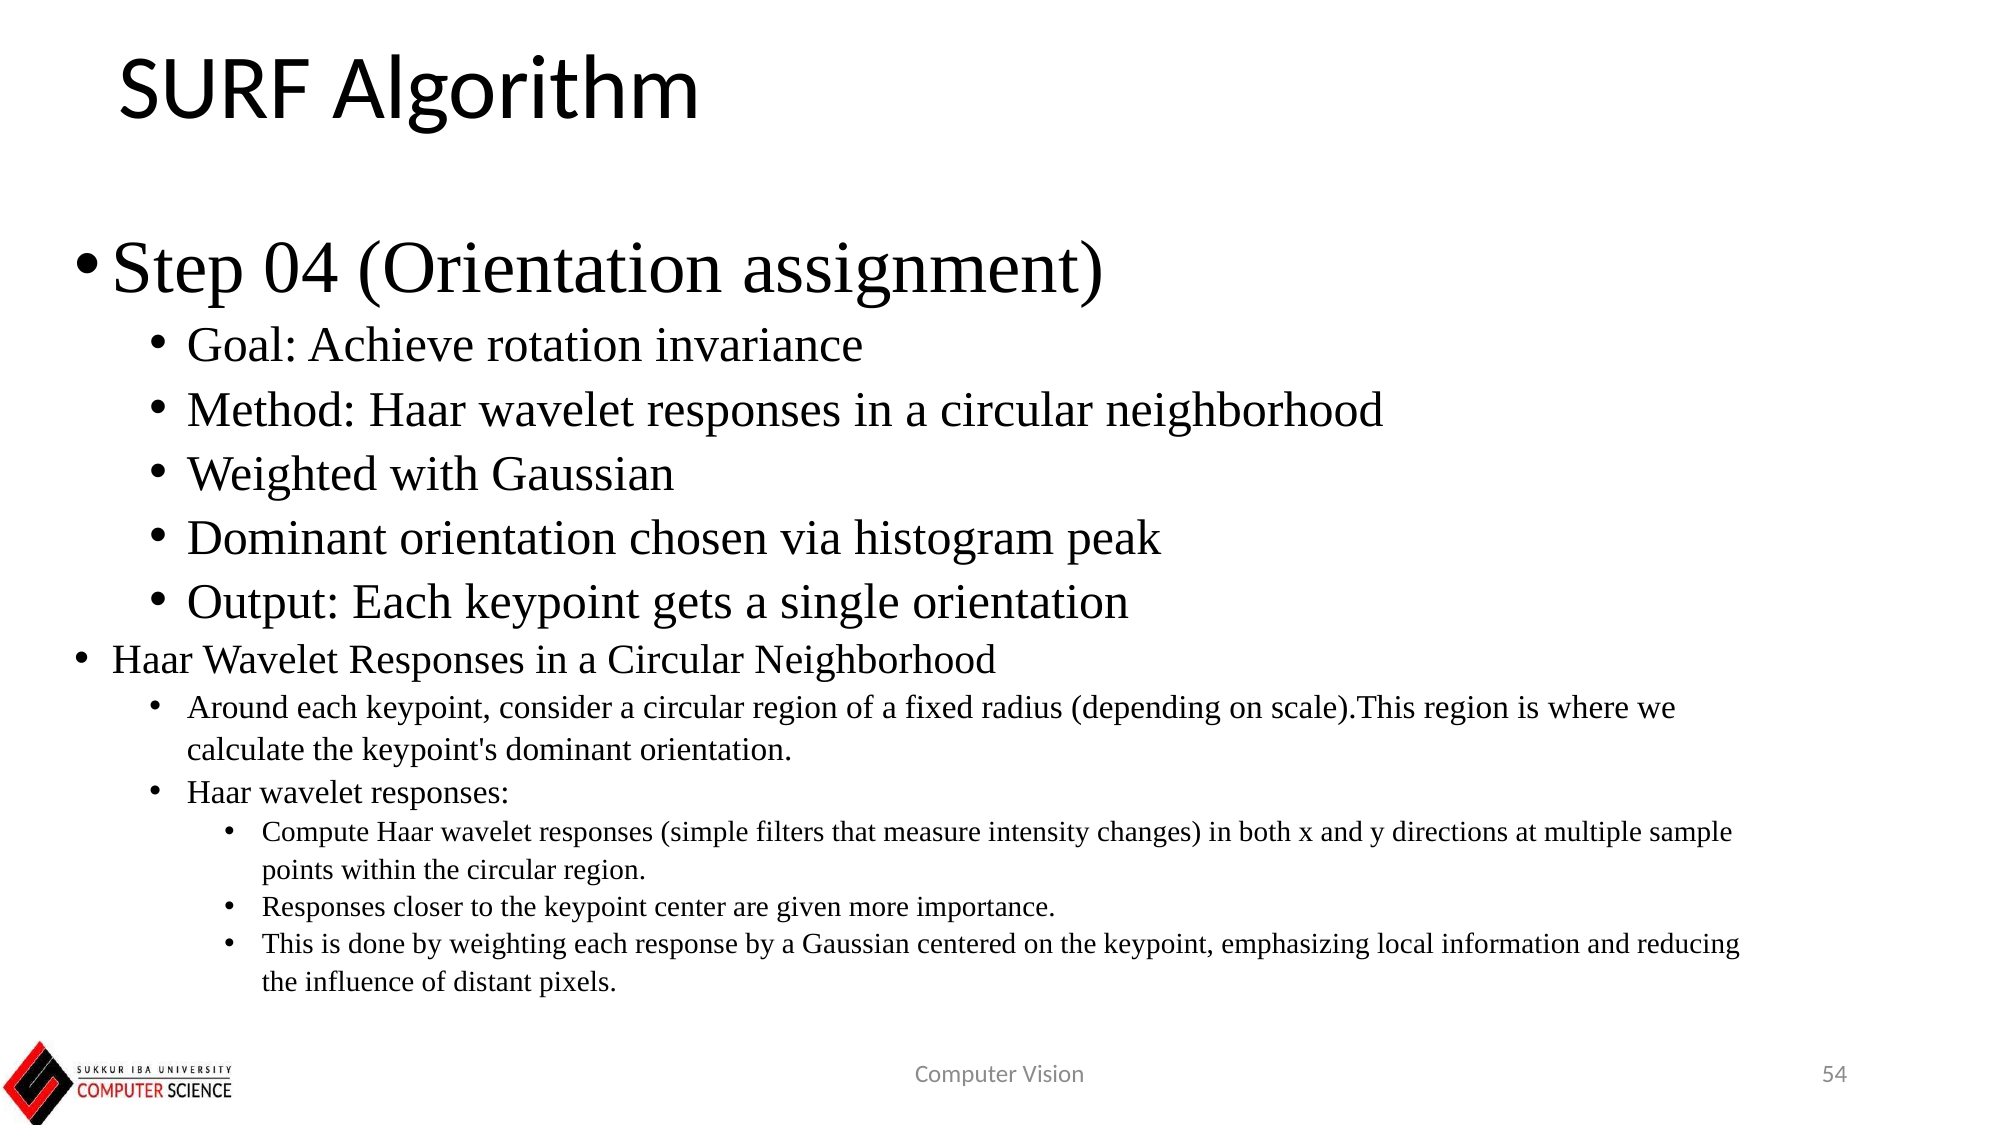

# SURF Algorithm
Step 04 (Orientation assignment)
Goal: Achieve rotation invariance
Method: Haar wavelet responses in a circular neighborhood
Weighted with Gaussian
Dominant orientation chosen via histogram peak
Output: Each keypoint gets a single orientation
Haar Wavelet Responses in a Circular Neighborhood
Around each keypoint, consider a circular region of a fixed radius (depending on scale).This region is where we calculate the keypoint's dominant orientation.
Haar wavelet responses:
Compute Haar wavelet responses (simple filters that measure intensity changes) in both x and y directions at multiple sample points within the circular region.
Responses closer to the keypoint center are given more importance.
This is done by weighting each response by a Gaussian centered on the keypoint, emphasizing local information and reducing the influence of distant pixels.
Computer Vision
54